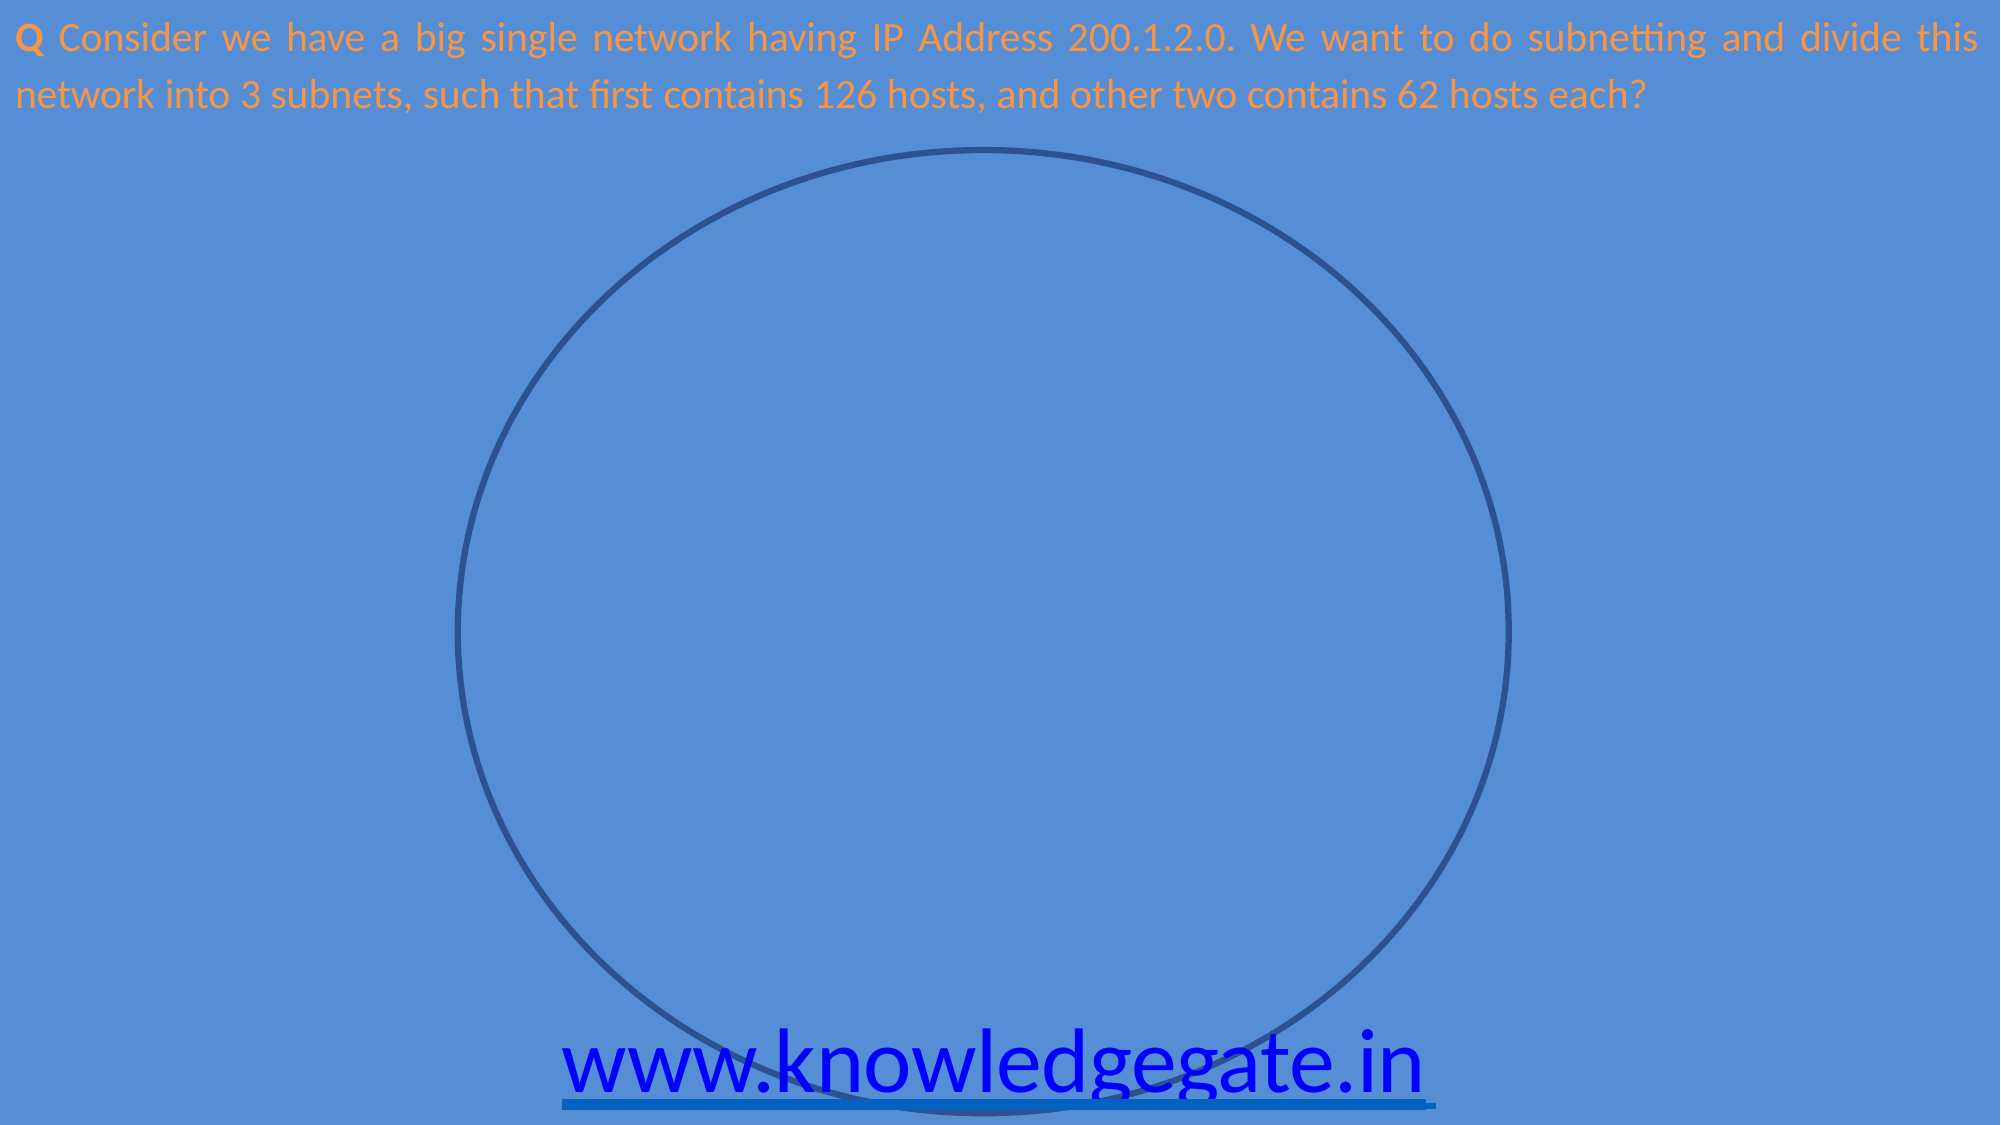

Q Consider we have a big single network having IP Address 200.1.2.0. We want to do subnetting and divide this
network into 3 subnets, such that first contains 126 hosts, and other two contains 62 hosts each?

www.knowledgegate.in